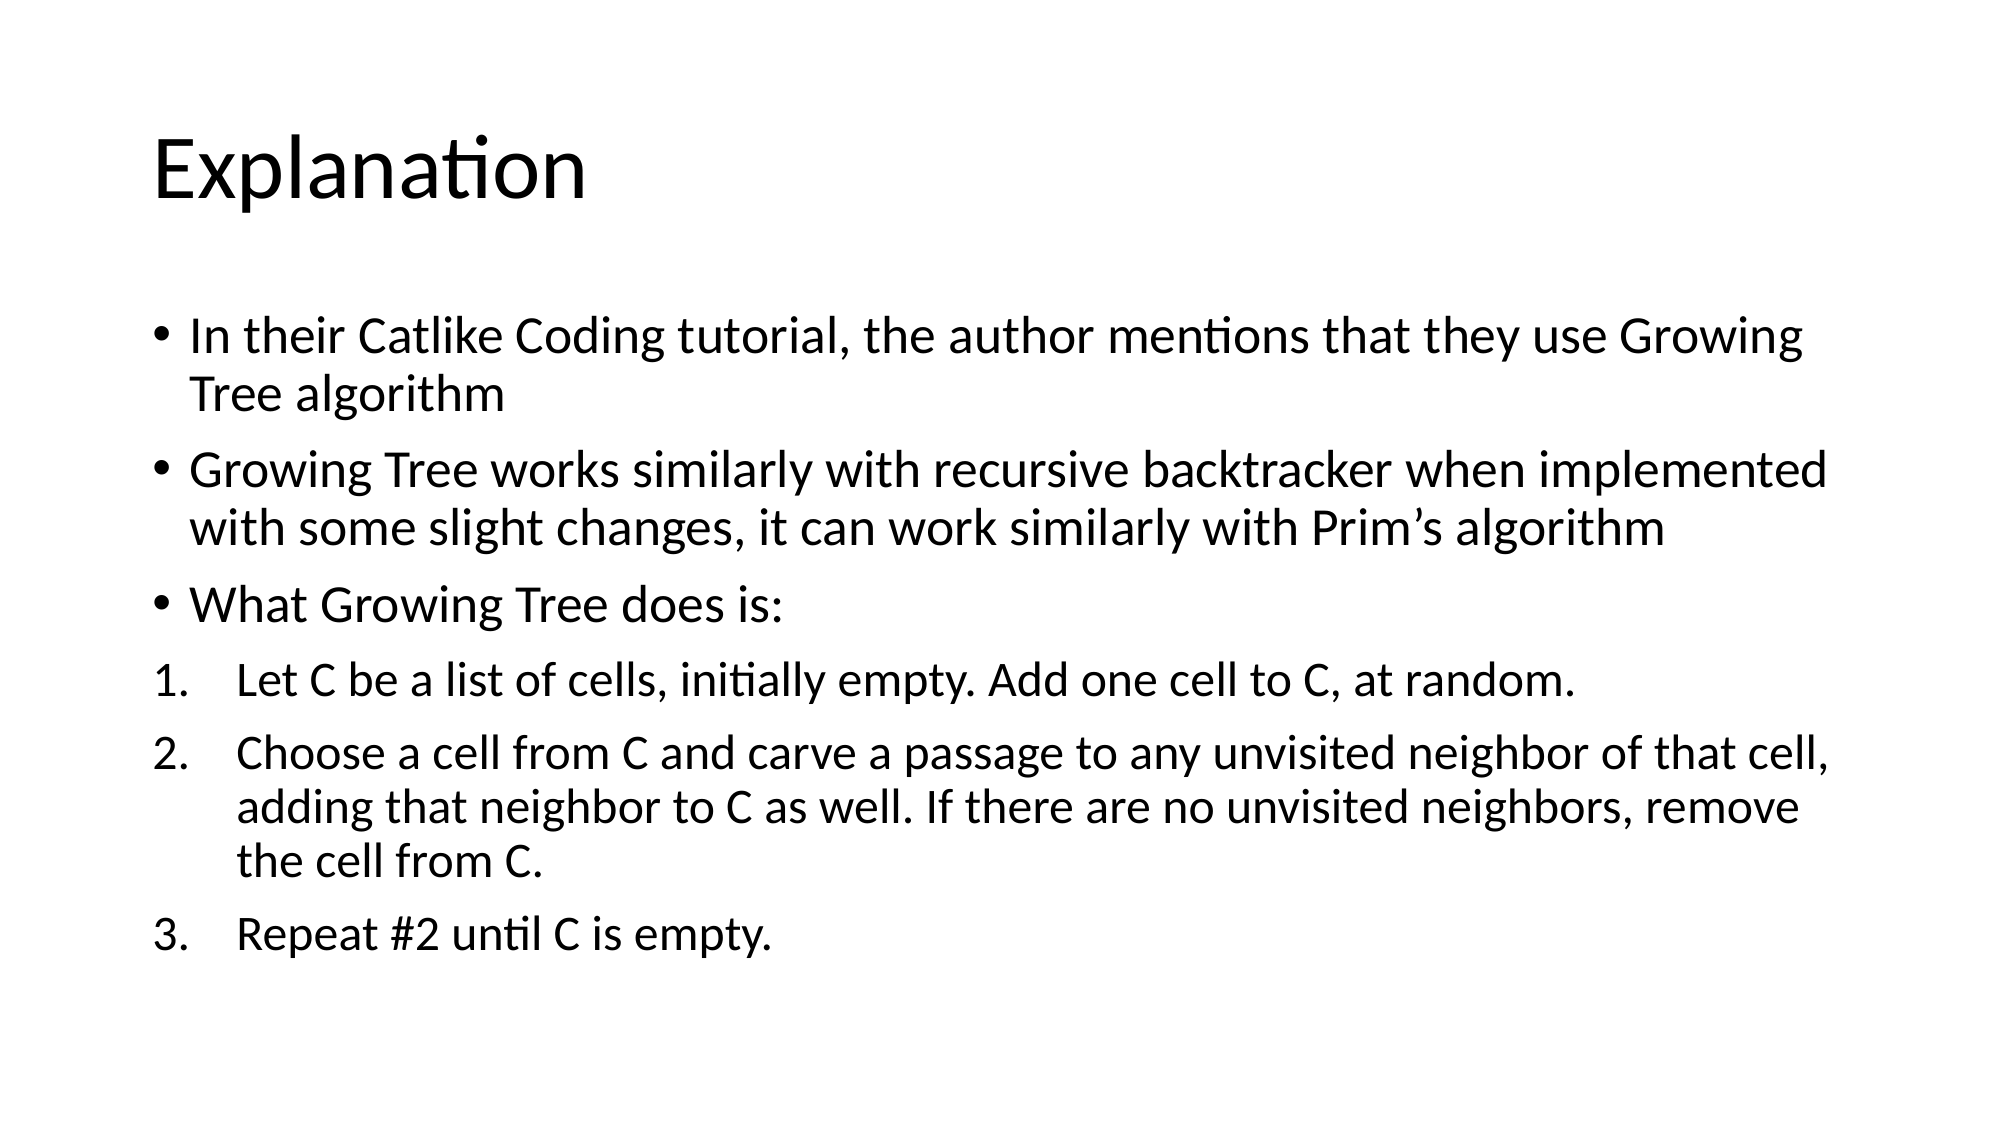

# Explanation
In their Catlike Coding tutorial, the author mentions that they use Growing Tree algorithm
Growing Tree works similarly with recursive backtracker when implemented with some slight changes, it can work similarly with Prim’s algorithm
What Growing Tree does is:
Let C be a list of cells, initially empty. Add one cell to C, at random.
Choose a cell from C and carve a passage to any unvisited neighbor of that cell, adding that neighbor to C as well. If there are no unvisited neighbors, remove the cell from C.
Repeat #2 until C is empty.